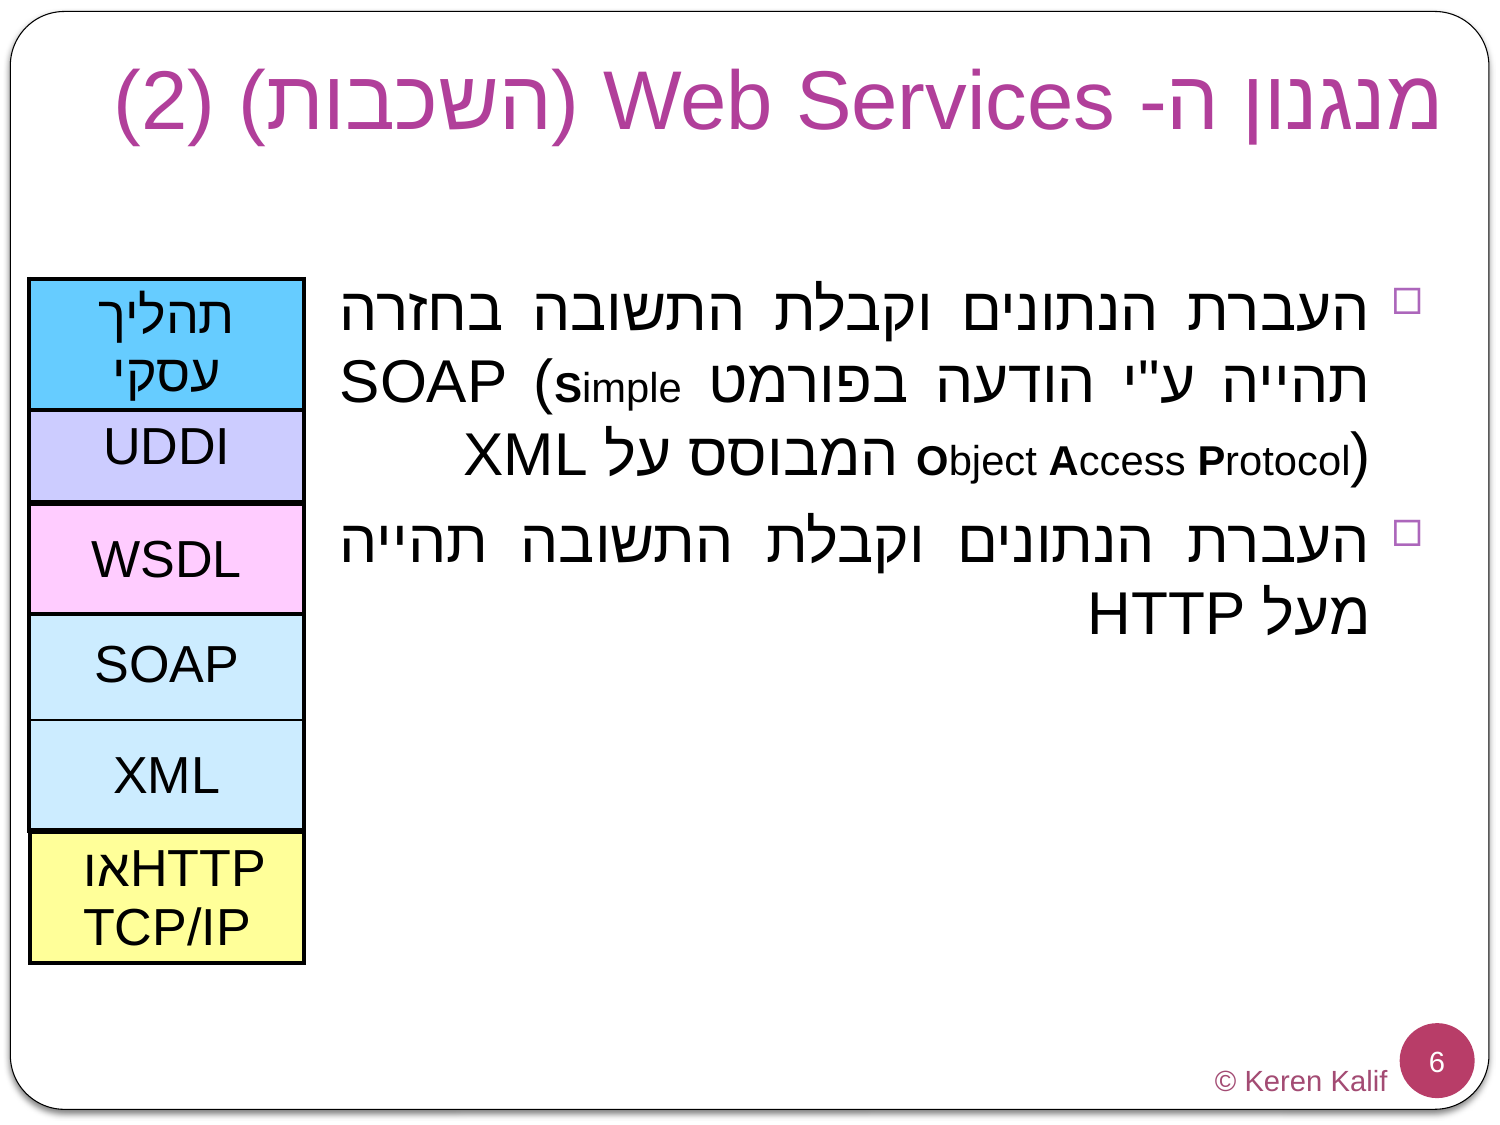

# מנגנון ה- Web Services (השכבות) (2)
העברת הנתונים וקבלת התשובה בחזרה תהייה ע"י הודעה בפורמט SOAP (Simple Object Access Protocol) המבוסס על XML
העברת הנתונים וקבלת התשובה תהייה מעל HTTP

| תהליך עסקי |
| --- |
| UDDI |
| --- |
| WSDL |
| --- |
| SOAP |
| --- |
| XML |
| אוHTTP TCP/IP |
| --- |